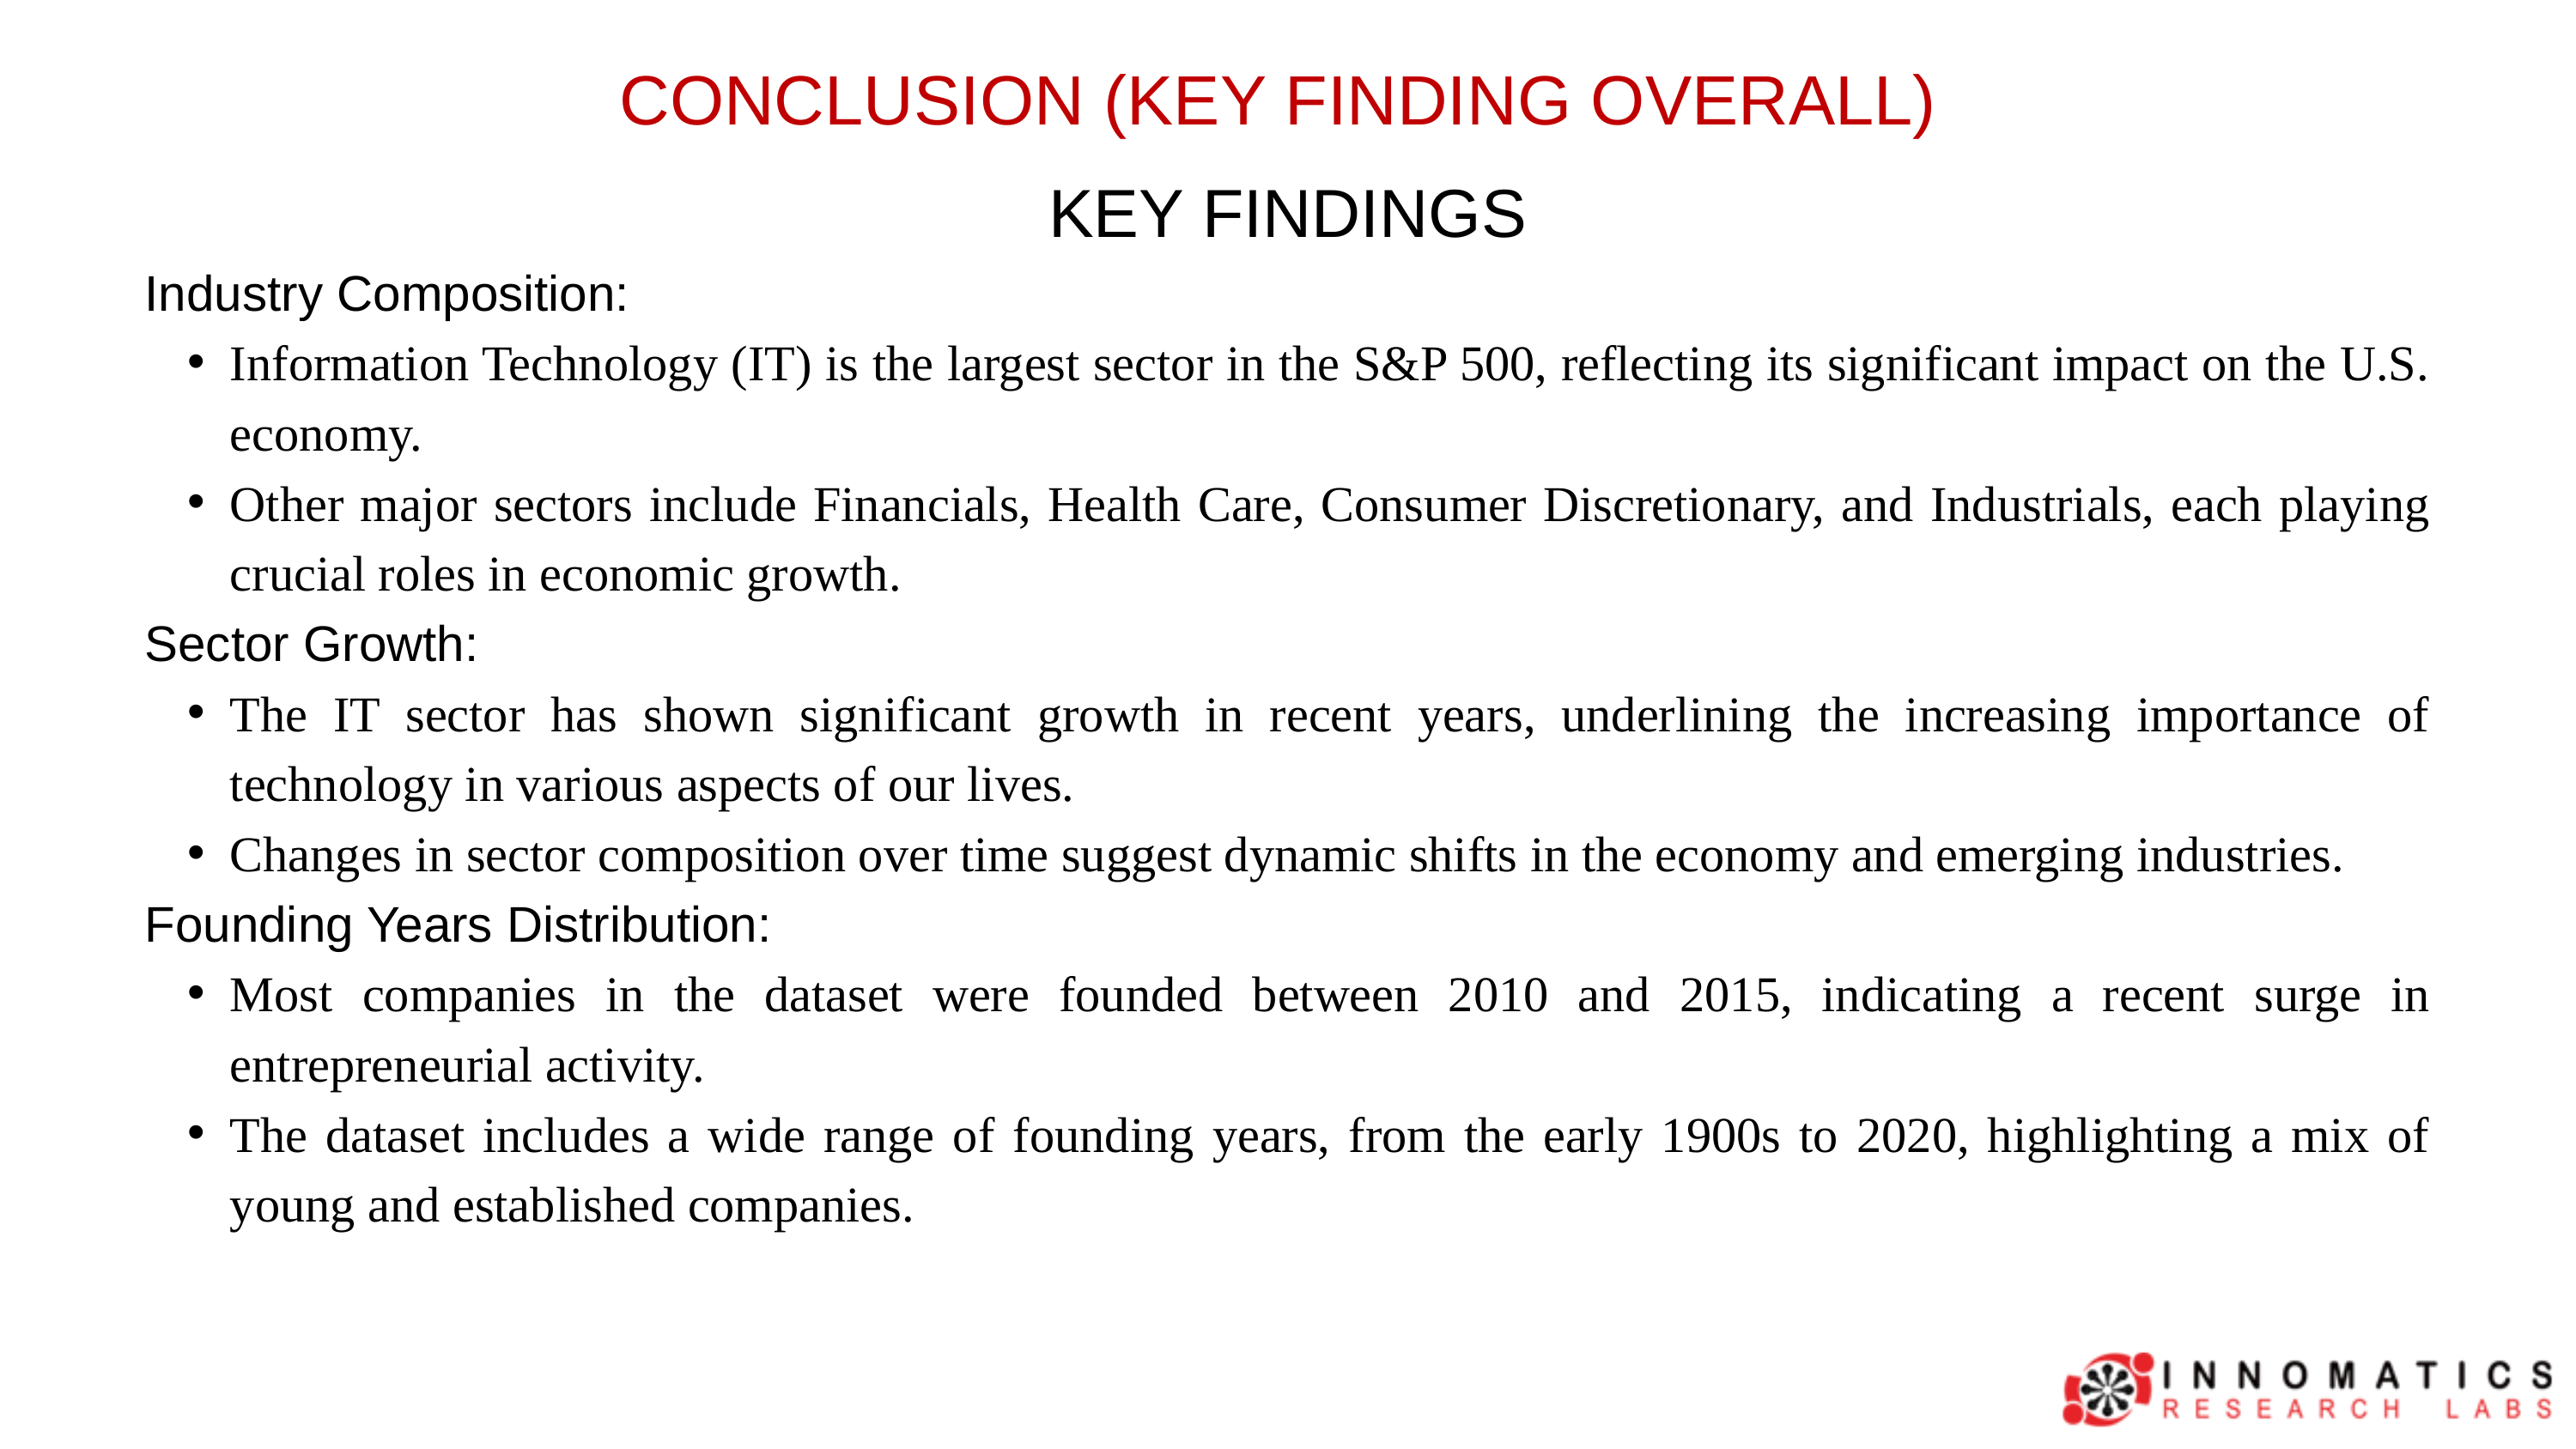

CONCLUSION (KEY FINDING OVERALL)
KEY FINDINGS
Industry Composition:
Information Technology (IT) is the largest sector in the S&P 500, reflecting its significant impact on the U.S. economy.
Other major sectors include Financials, Health Care, Consumer Discretionary, and Industrials, each playing crucial roles in economic growth.
Sector Growth:
The IT sector has shown significant growth in recent years, underlining the increasing importance of technology in various aspects of our lives.
Changes in sector composition over time suggest dynamic shifts in the economy and emerging industries.
Founding Years Distribution:
Most companies in the dataset were founded between 2010 and 2015, indicating a recent surge in entrepreneurial activity.
The dataset includes a wide range of founding years, from the early 1900s to 2020, highlighting a mix of young and established companies.